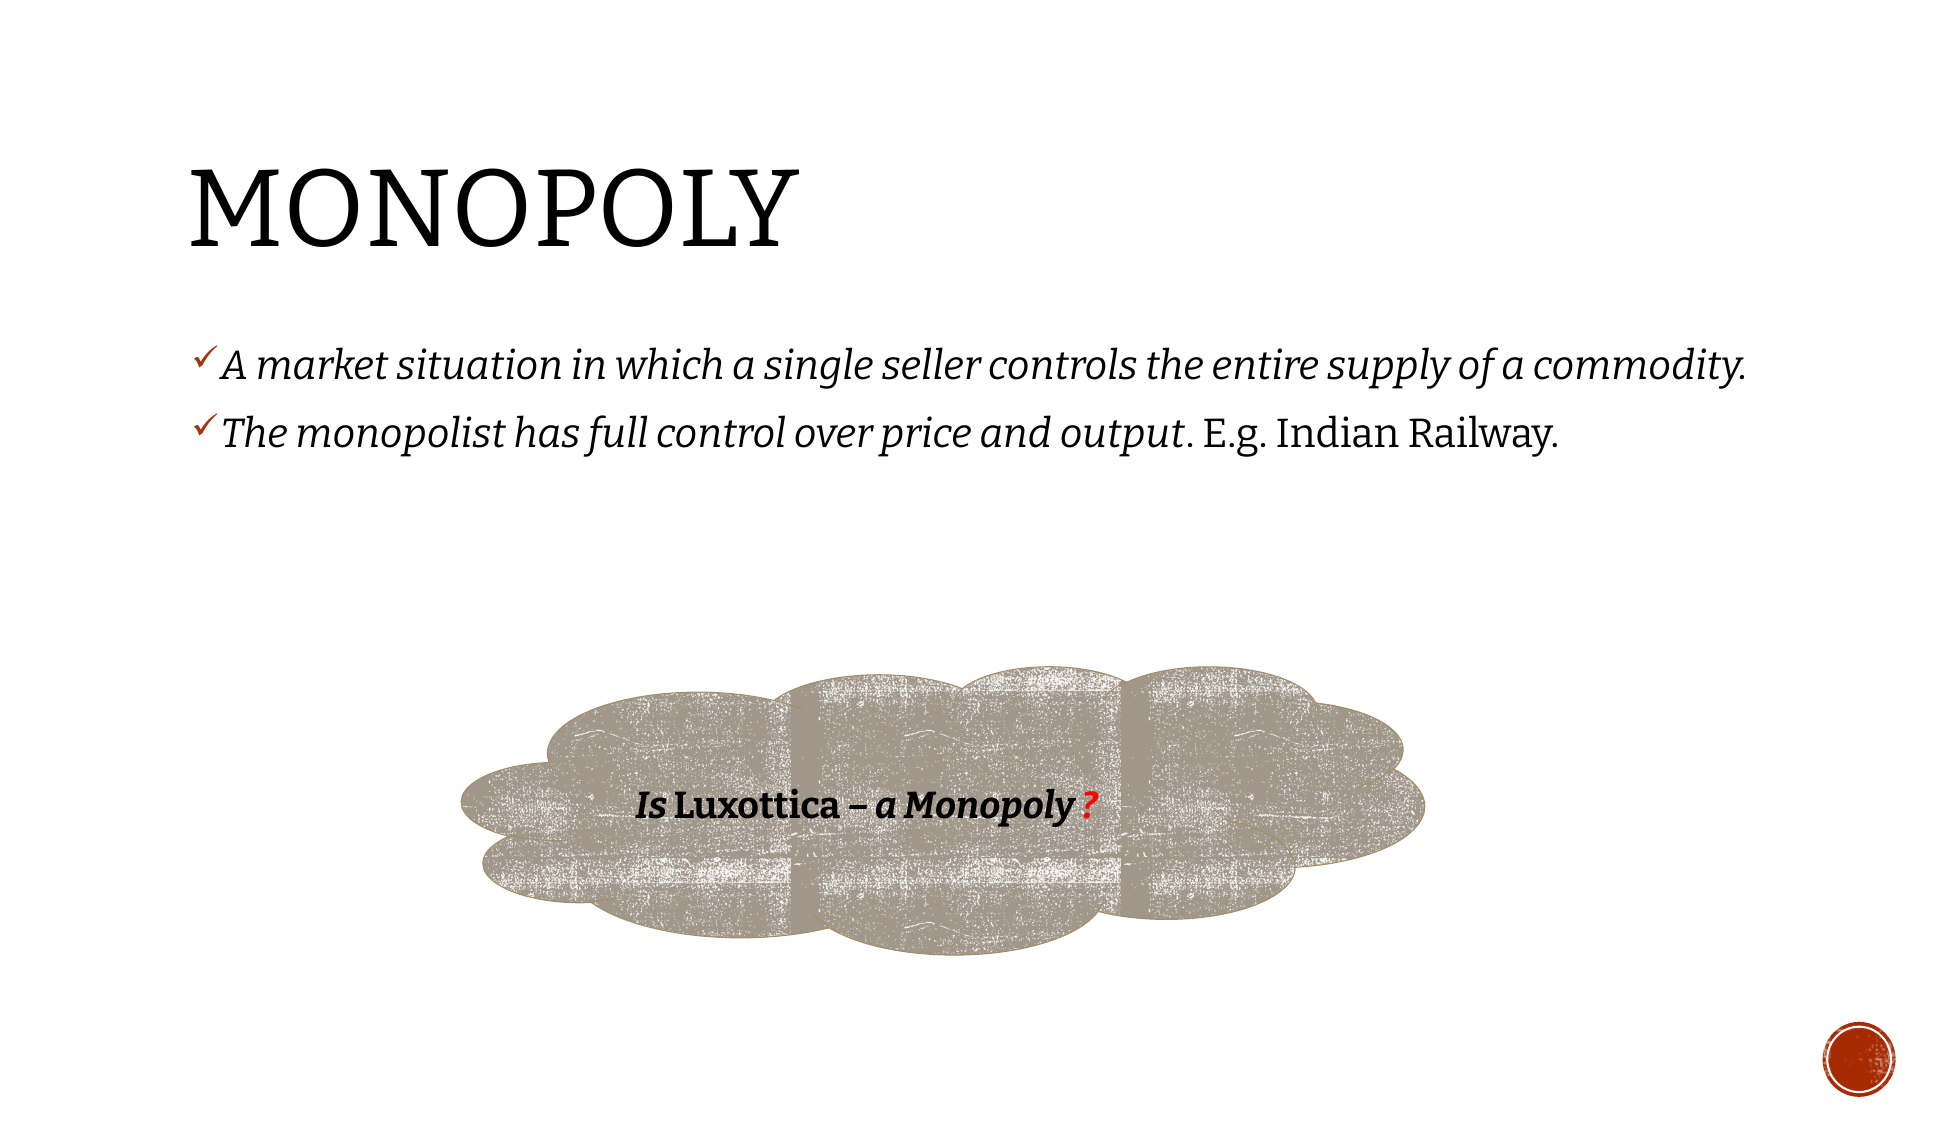

# Monopoly
A market situation in which a single seller controls the entire supply of a commodity.
The monopolist has full control over price and output. E.g. Indian Railway.

    Is Luxottica – a Monopoly ?